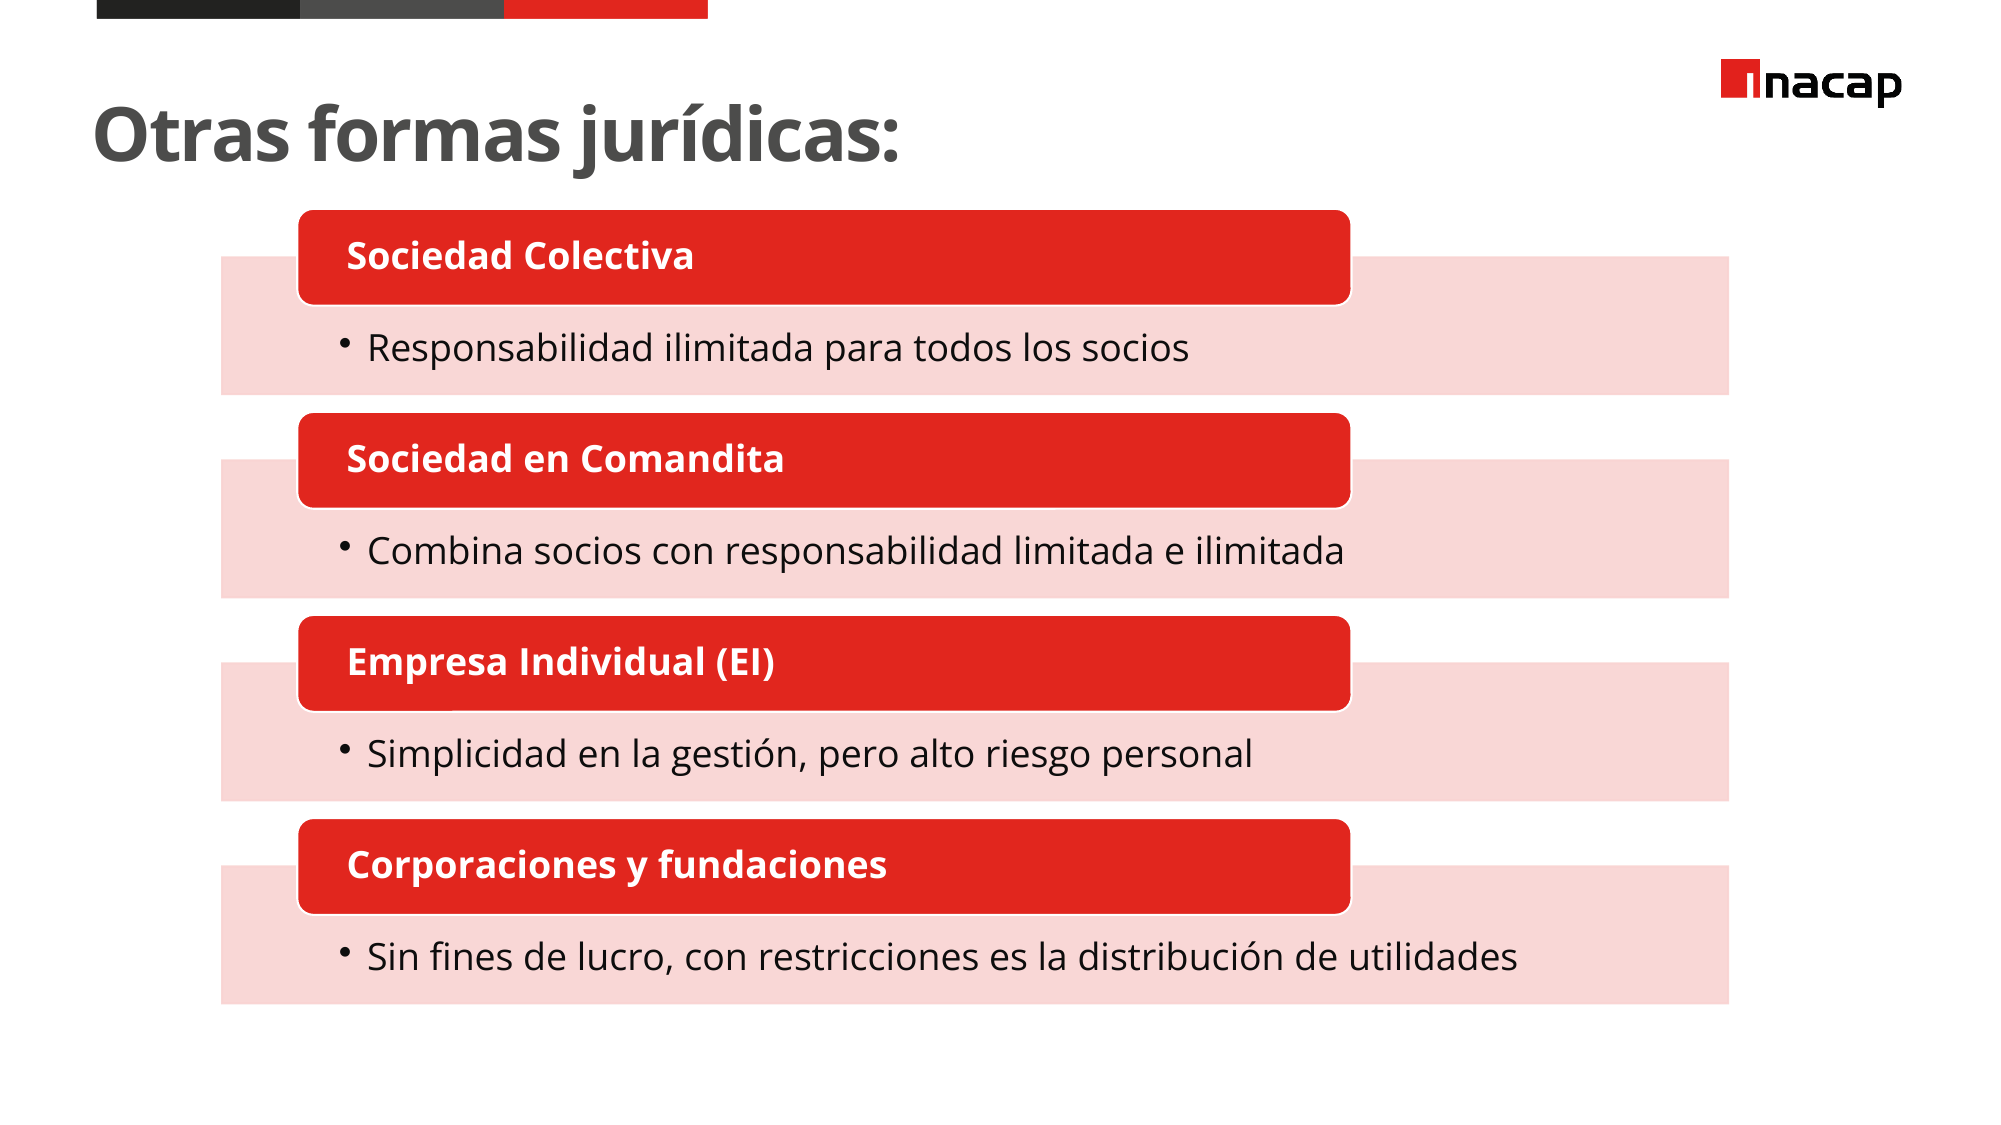

Otras formas jurídicas:
Responsabilidad ilimitada para todos los socios
Sociedad Colectiva
Combina socios con responsabilidad limitada e ilimitada
Sociedad en Comandita
Simplicidad en la gestión, pero alto riesgo personal
Empresa Individual (EI)
Sin fines de lucro, con restricciones es la distribución de utilidades
Corporaciones y fundaciones